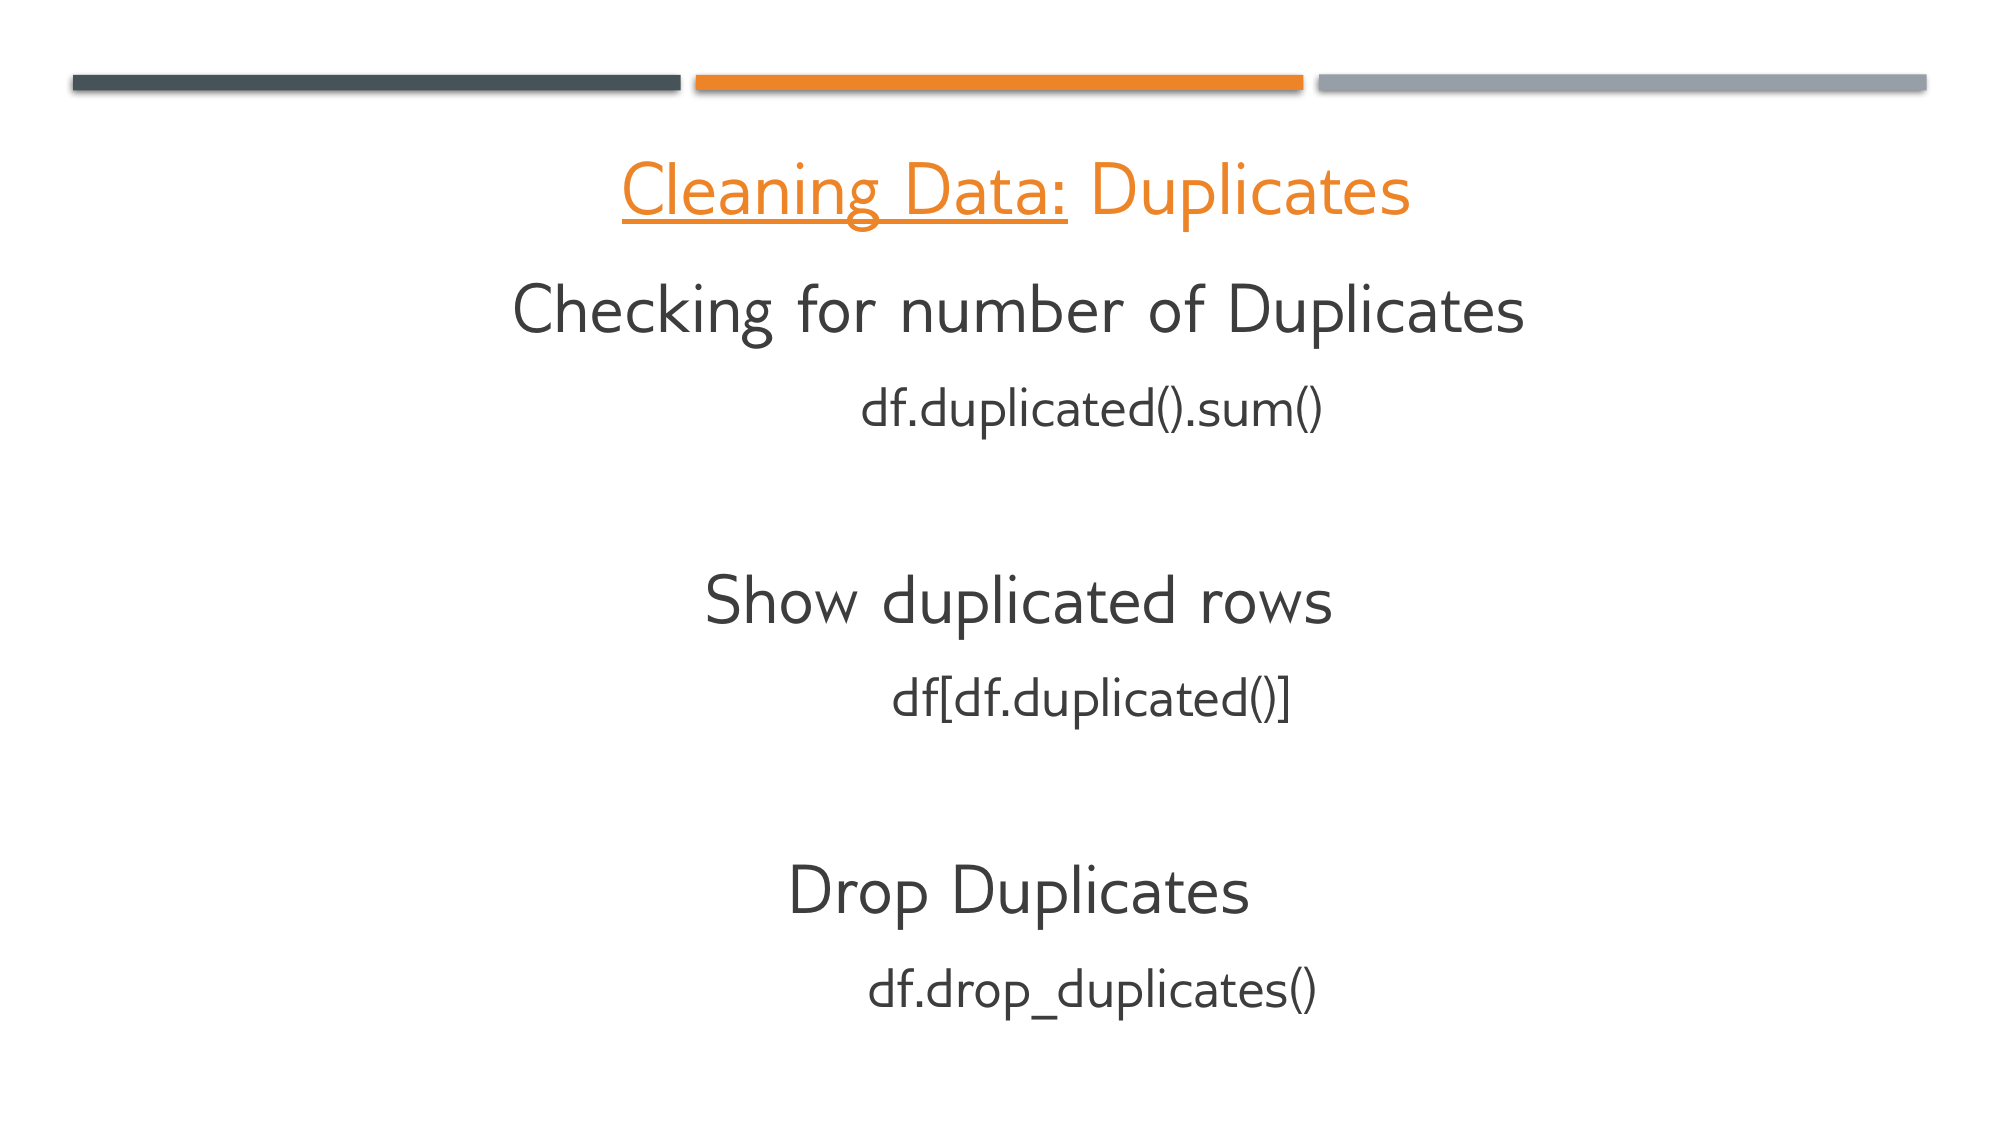

Cleaning Data: Duplicates
Checking for number of Duplicates
		df.duplicated().sum()

Show duplicated rows
		df[df.duplicated()]

Drop Duplicates
	df.drop_duplicates()